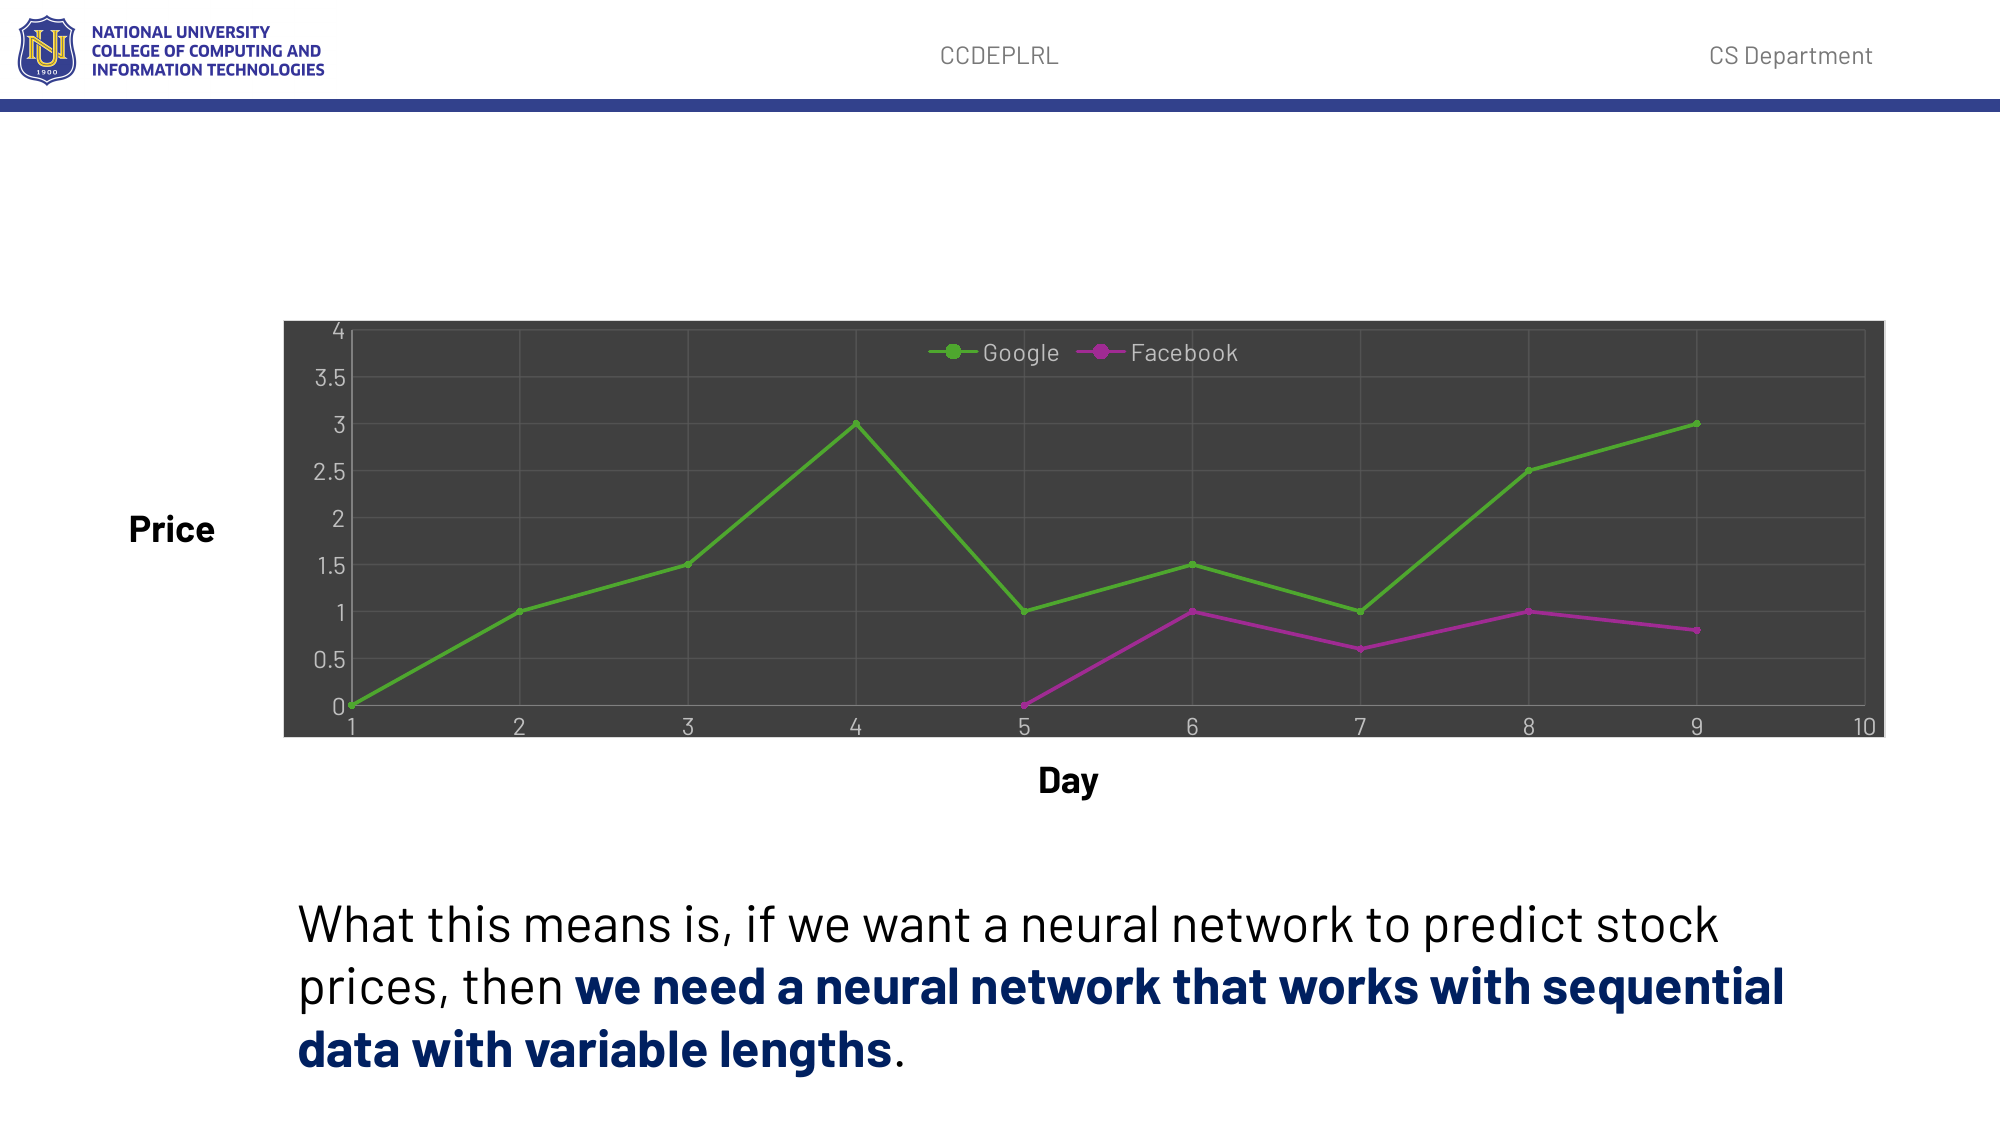

### Chart

| Category | Google |  |
|---|---|---|
Price
Day
What this means is, if we want a neural network to predict stock prices, then we need a neural network that works with sequential data with variable lengths.